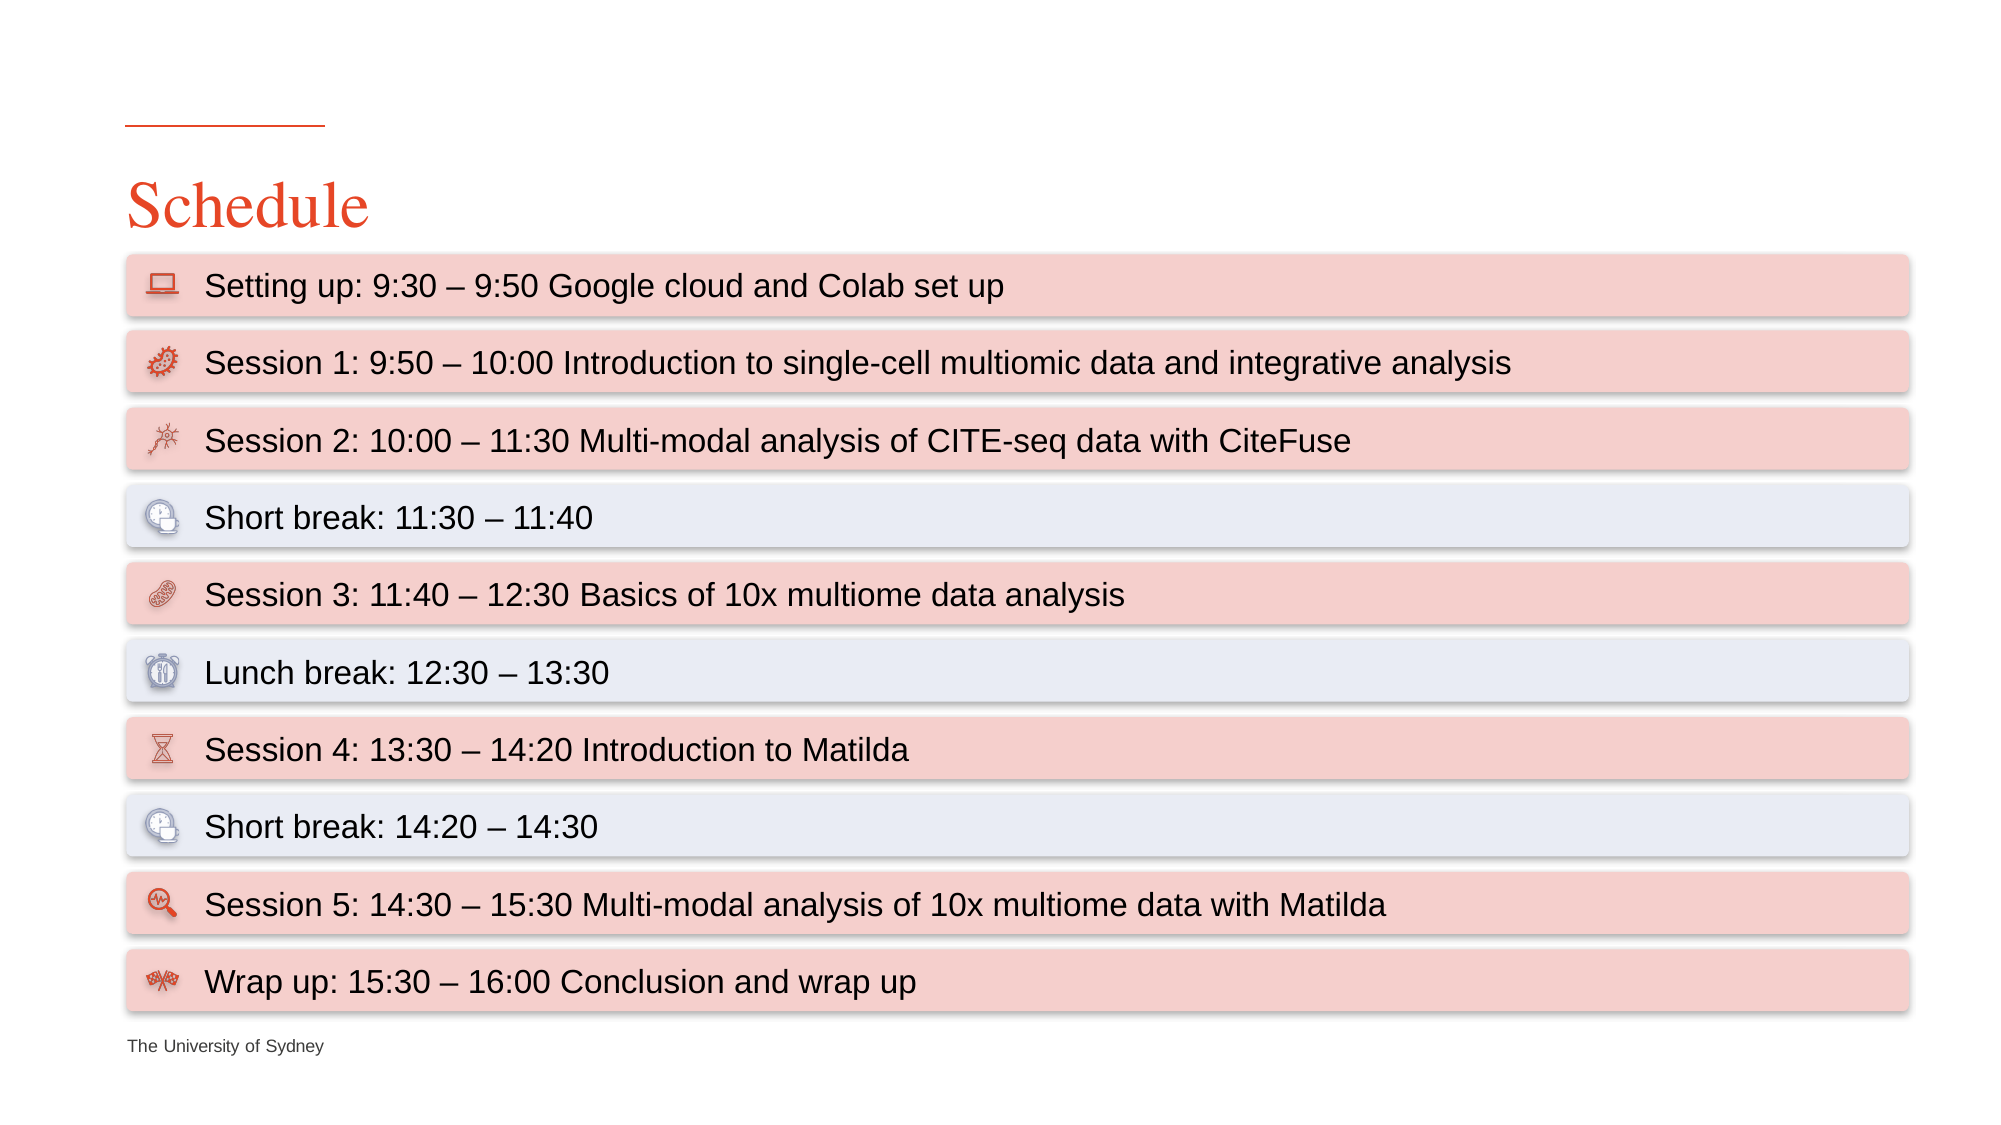

# Schedule
Setting up: 9:30 – 9:50 Google cloud and Colab set up
Session 1: 9:50 – 10:00 Introduction to single-cell multiomic data and integrative analysis
Session 2: 10:00 – 11:30 Multi-modal analysis of CITE-seq data with CiteFuse
Short break: 11:30 – 11:40
Session 3: 11:40 – 12:30 Basics of 10x multiome data analysis
Lunch break: 12:30 – 13:30
Session 4: 13:30 – 14:20 Introduction to Matilda
Short break: 14:20 – 14:30
Session 5: 14:30 – 15:30 Multi-modal analysis of 10x multiome data with Matilda
Wrap up: 15:30 – 16:00 Conclusion and wrap up